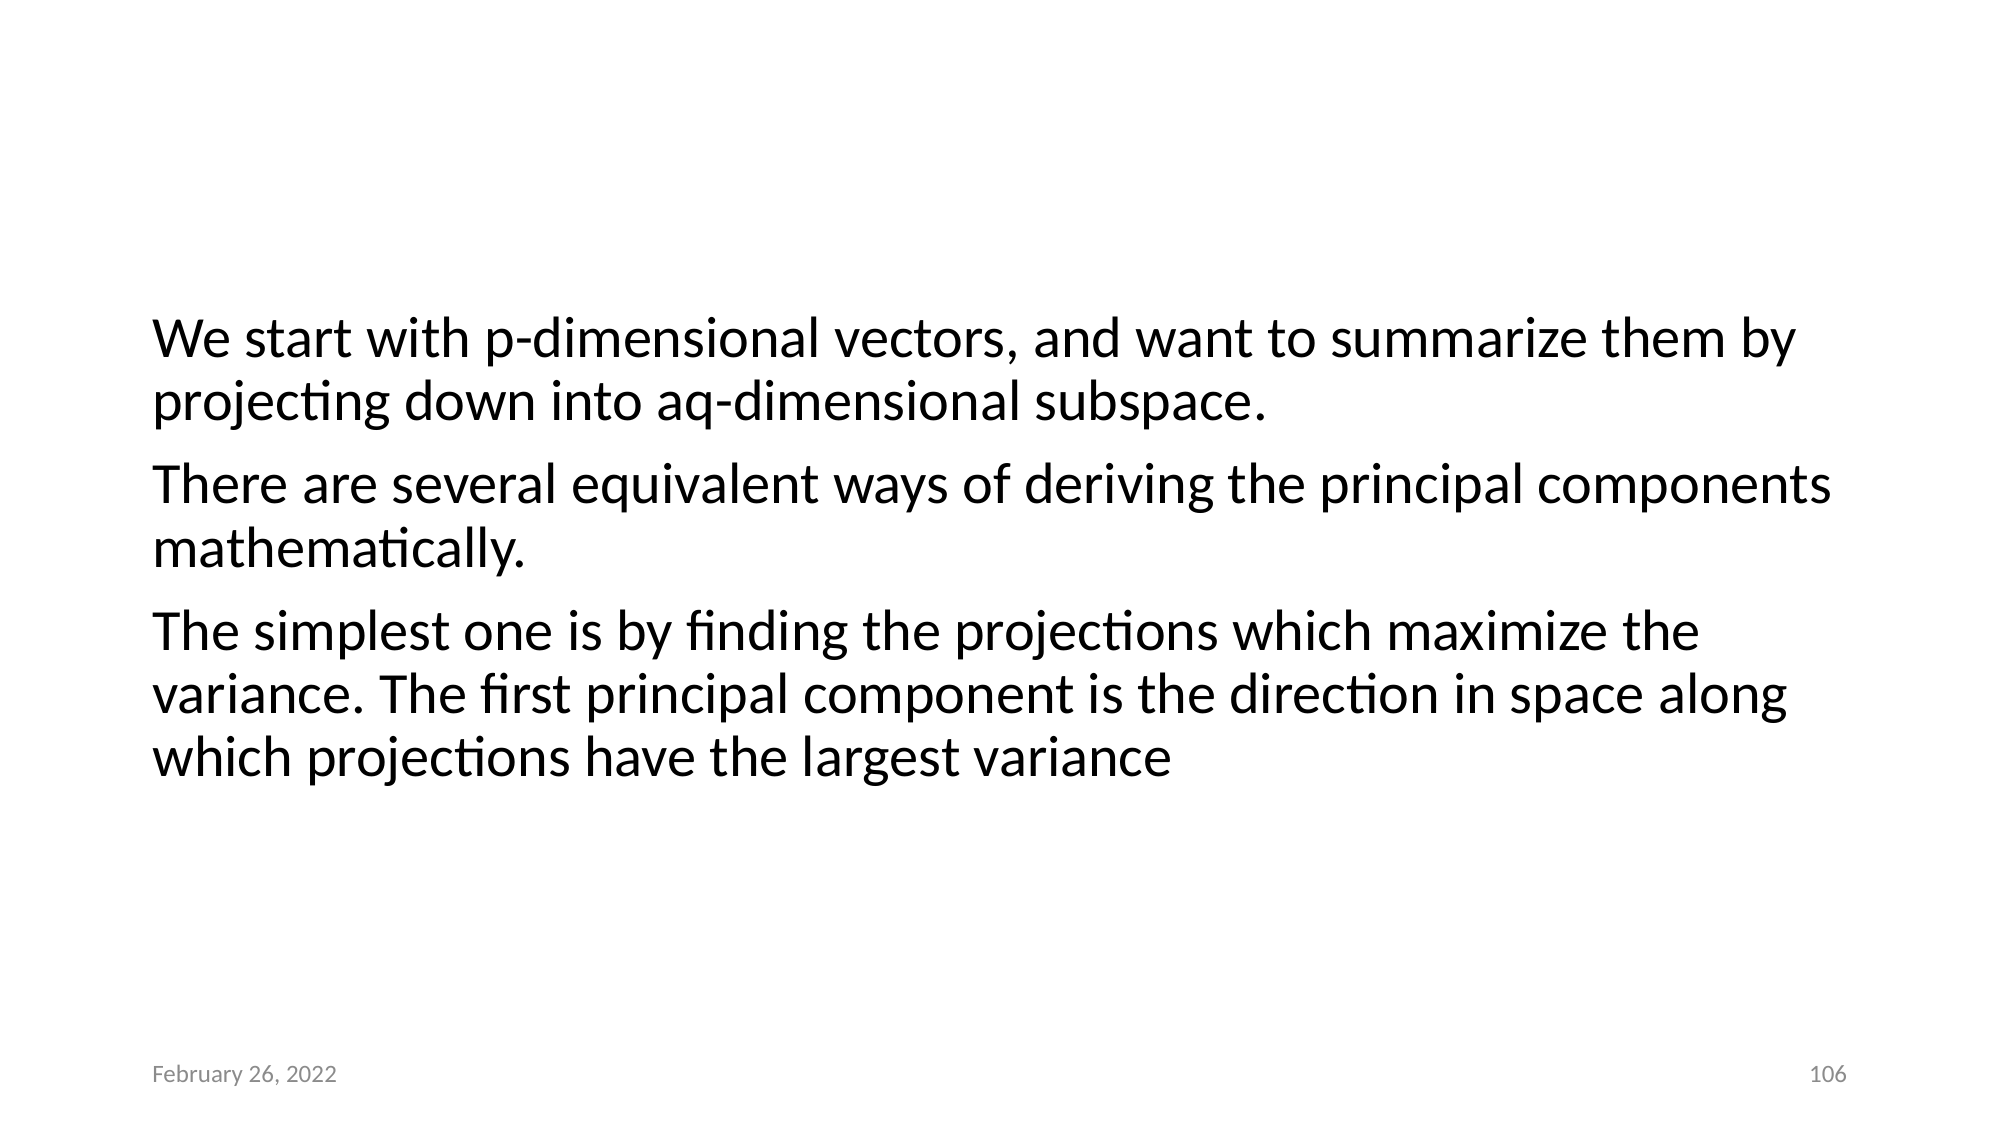

#
We start with p-dimensional vectors, and want to summarize them by projecting down into aq-dimensional subspace.
There are several equivalent ways of deriving the principal components mathematically.
The simplest one is by finding the projections which maximize the variance. The first principal component is the direction in space along which projections have the largest variance
February 26, 2022
106